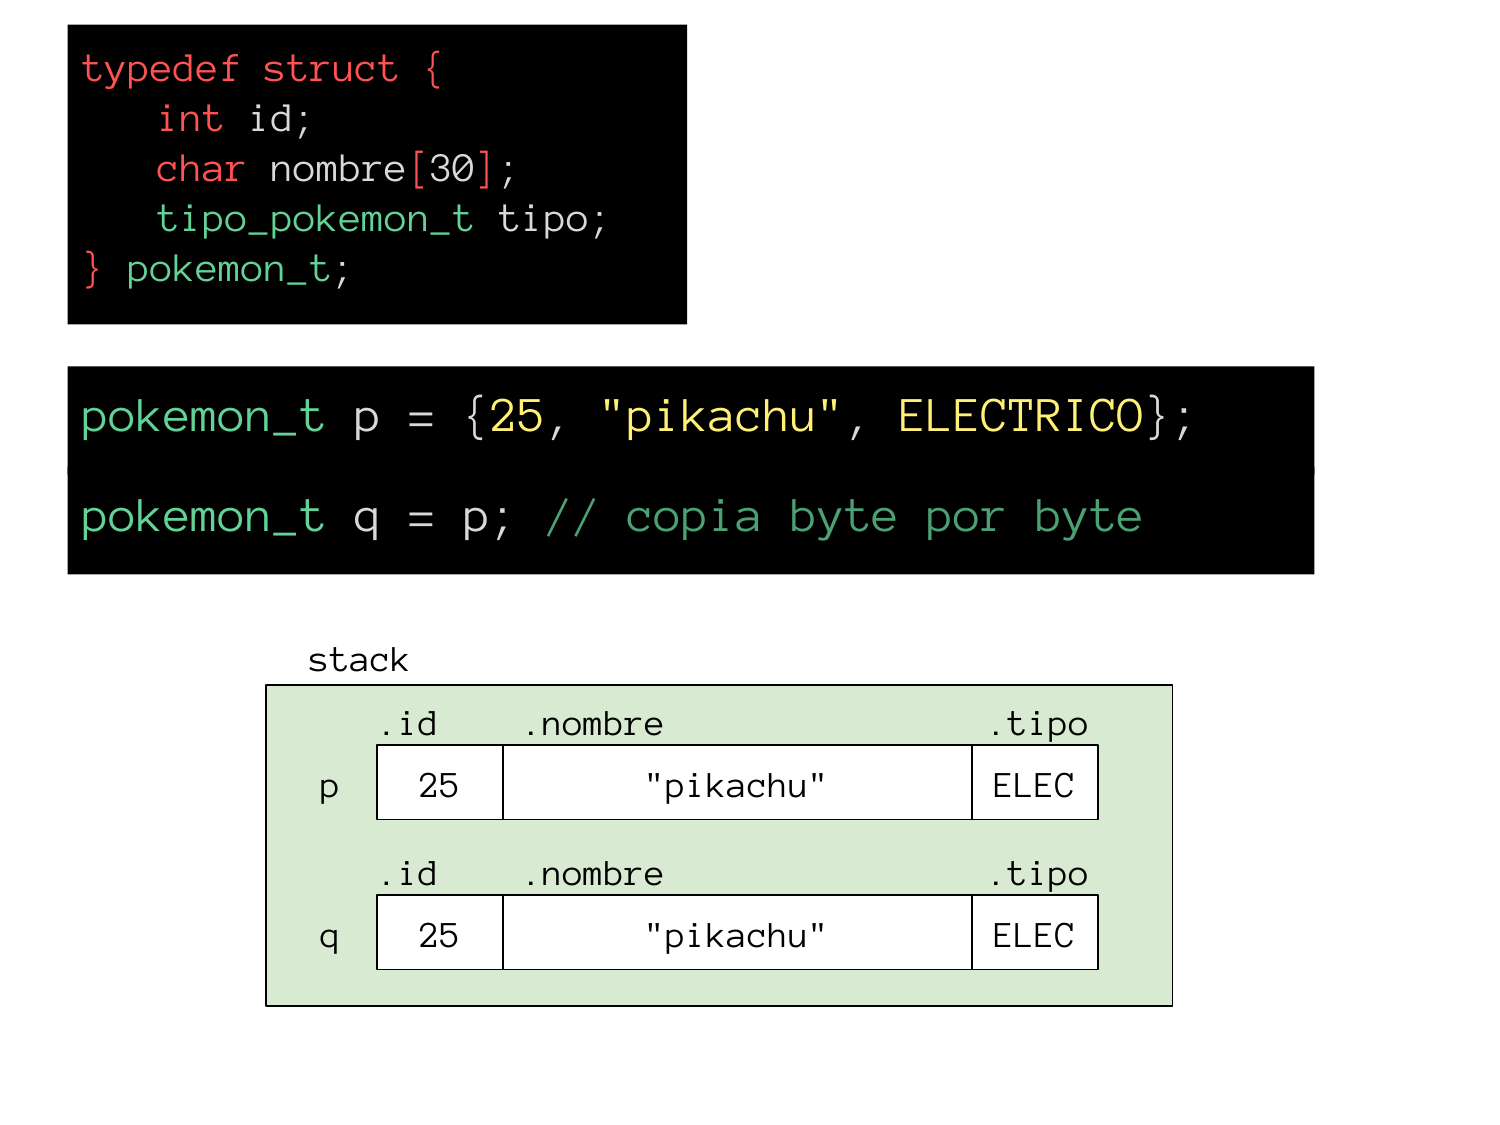

typedef struct {
int id;
char nombre[30];
tipo_pokemon_t tipo;
} pokemon_t;
pokemon_t p = {25, "pikachu", ELECTRICO};
pokemon_t q = p; // copia byte por byte
stack
.id
.nombre
.tipo

p
25
"pikachu"
ELEC
.id
.nombre
.tipo
q
25
"pikachu"
ELEC